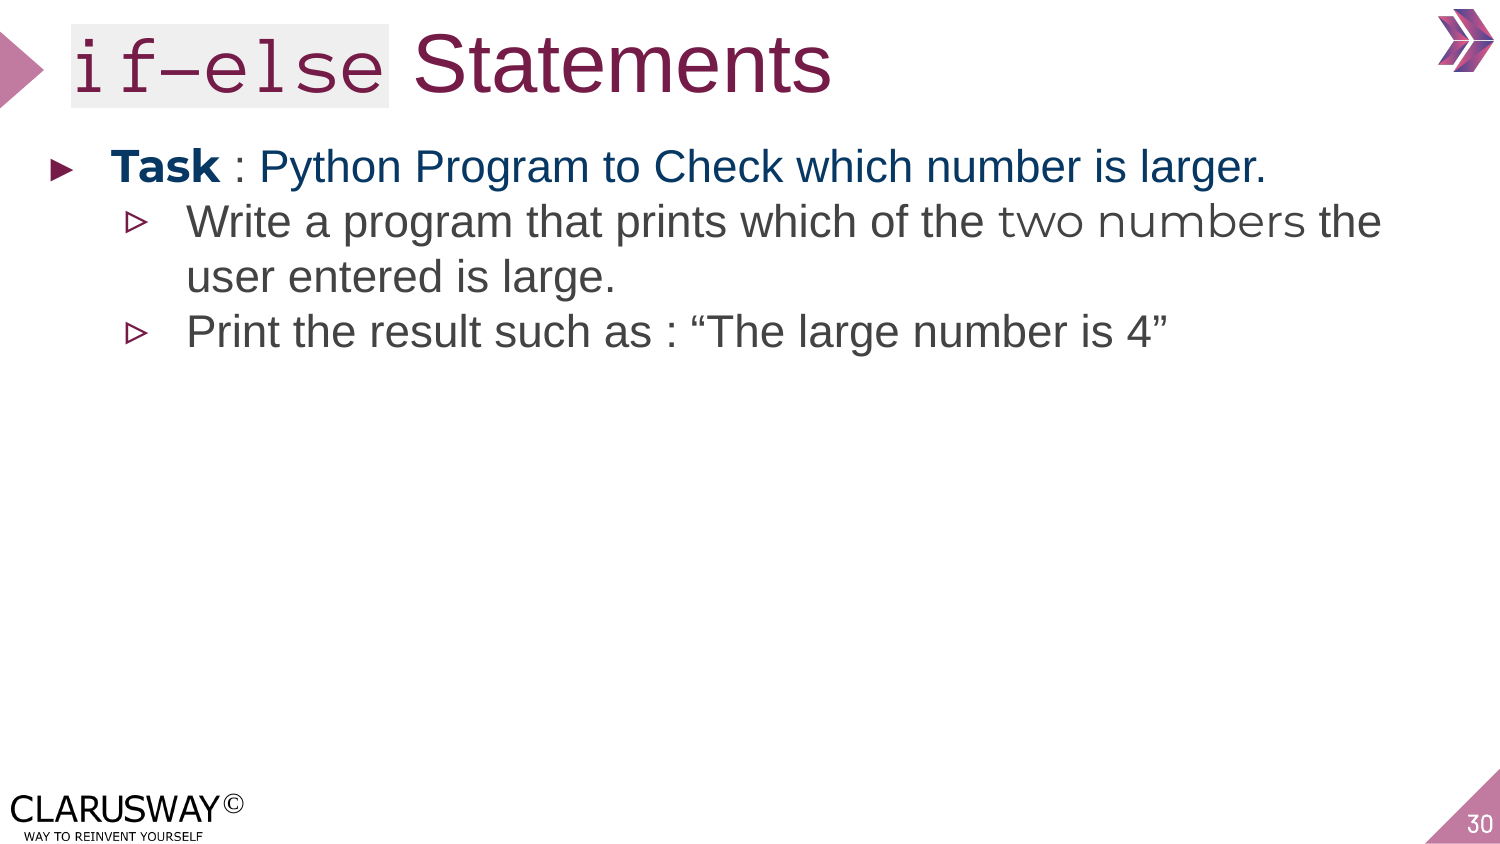

# if-else Statements

Task : Python Program to Check which number is larger.
Write a program that prints which of the two numbers the user entered is large.
Print the result such as : “The large number is 4”

30